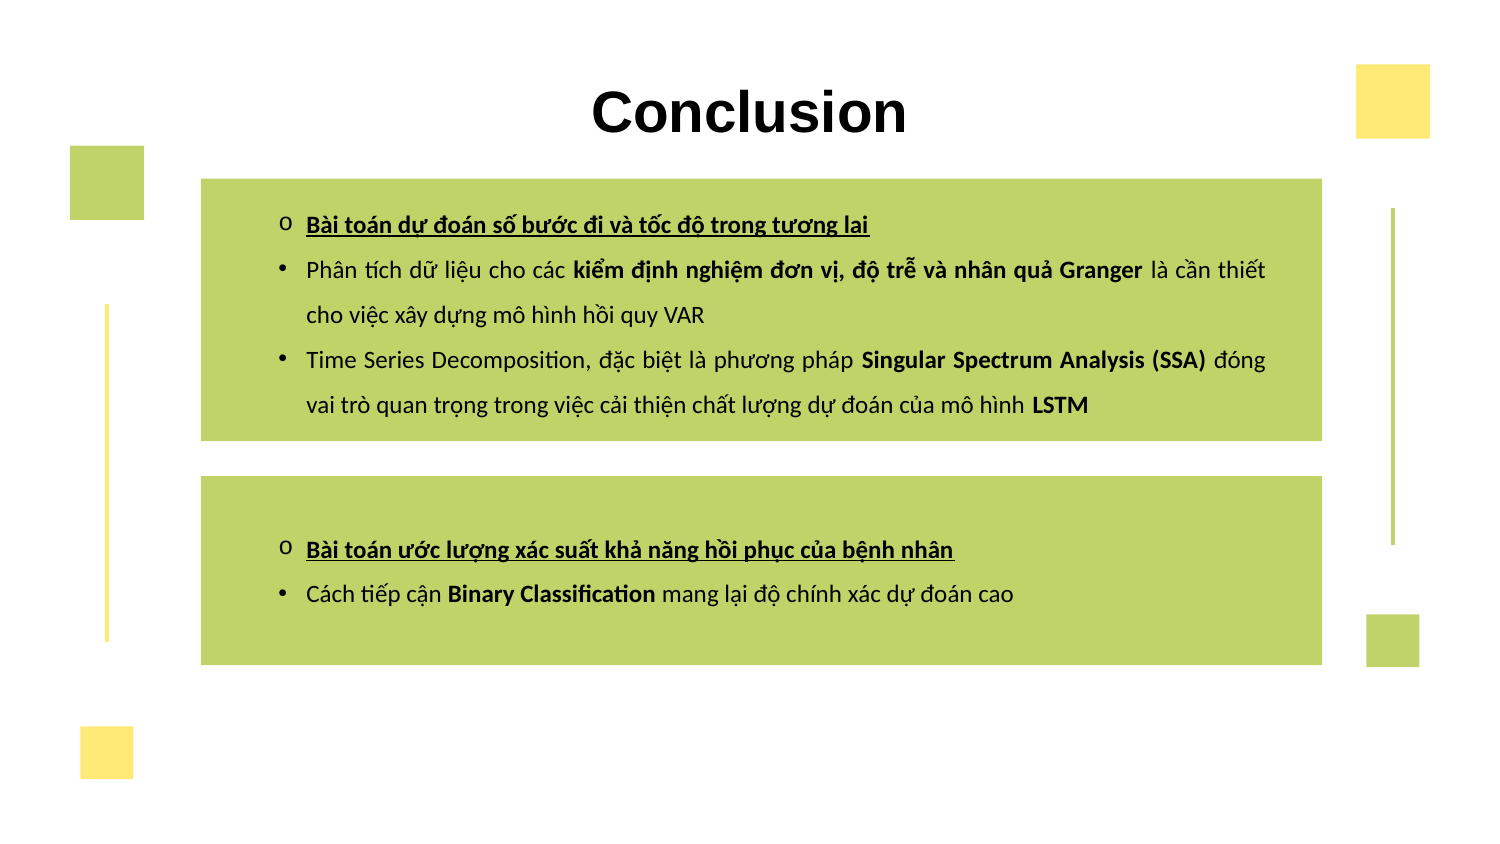

# Conclusion

Bài toán dự đoán số bước đi và tốc độ trong tương lai
Phân tích dữ liệu cho các kiểm định nghiệm đơn vị, độ trễ và nhân quả Granger là cần thiết cho việc xây dựng mô hình hồi quy VAR
Time Series Decomposition, đặc biệt là phương pháp Singular Spectrum Analysis (SSA) đóng vai trò quan trọng trong việc cải thiện chất lượng dự đoán của mô hình LSTM

Bài toán ước lượng xác suất khả năng hồi phục của bệnh nhân
Cách tiếp cận Binary Classification mang lại độ chính xác dự đoán cao